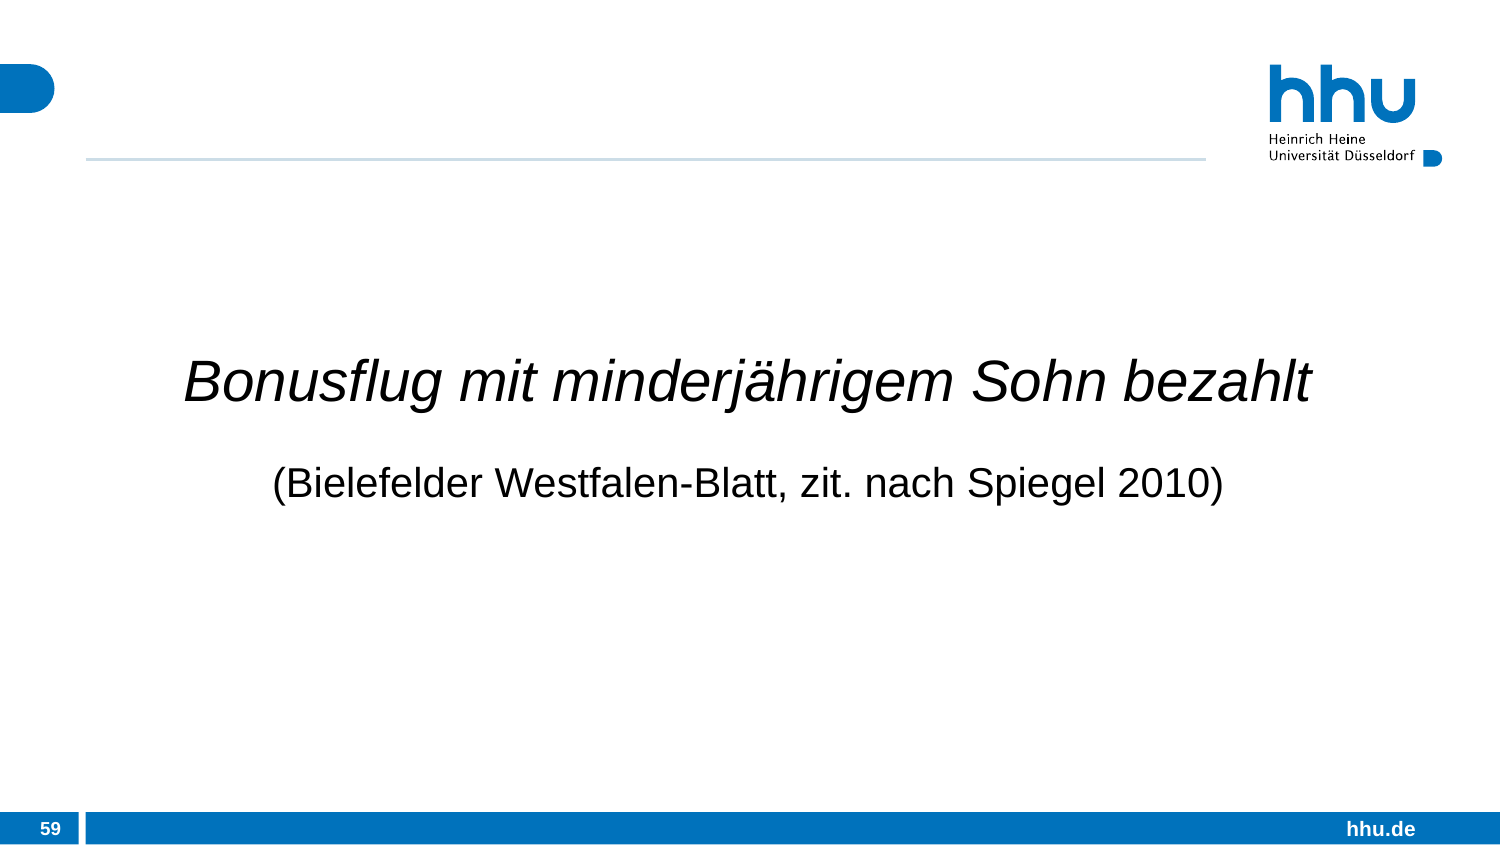

#
Bonusflug mit minderjährigem Sohn bezahlt

(Bielefelder Westfalen-Blatt, zit. nach Spiegel 2010)
59